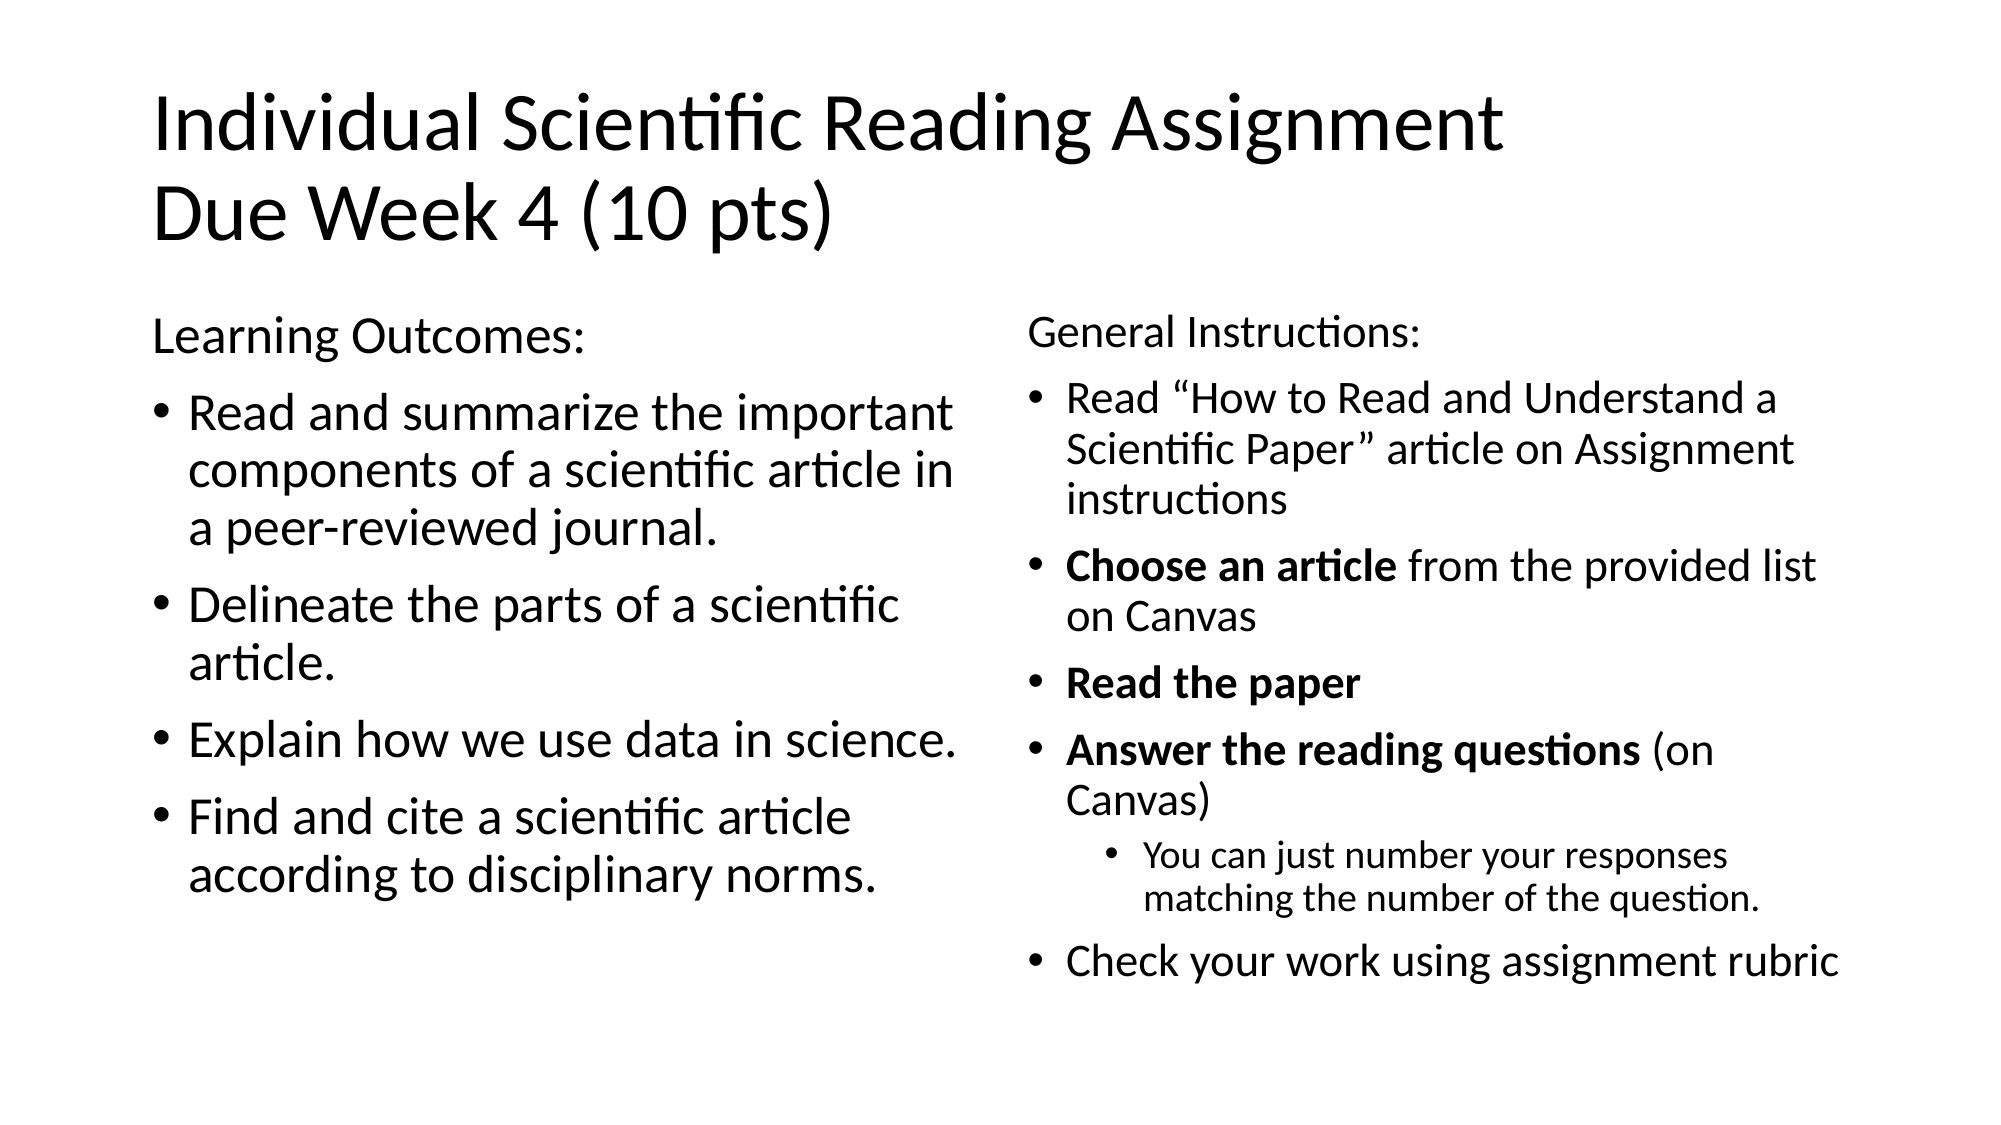

# Individual Scientific Reading Assignment Due Week 4 (10 pts)
Learning Outcomes:
Read and summarize the important components of a scientific article in a peer-reviewed journal.
Delineate the parts of a scientific article.
Explain how we use data in science.
Find and cite a scientific article according to disciplinary norms.

General Instructions:
Read “How to Read and Understand a Scientific Paper” article on Assignment instructions
Choose an article from the provided list on Canvas
Read the paper
Answer the reading questions (on Canvas)
You can just number your responses matching the number of the question.
Check your work using assignment rubric